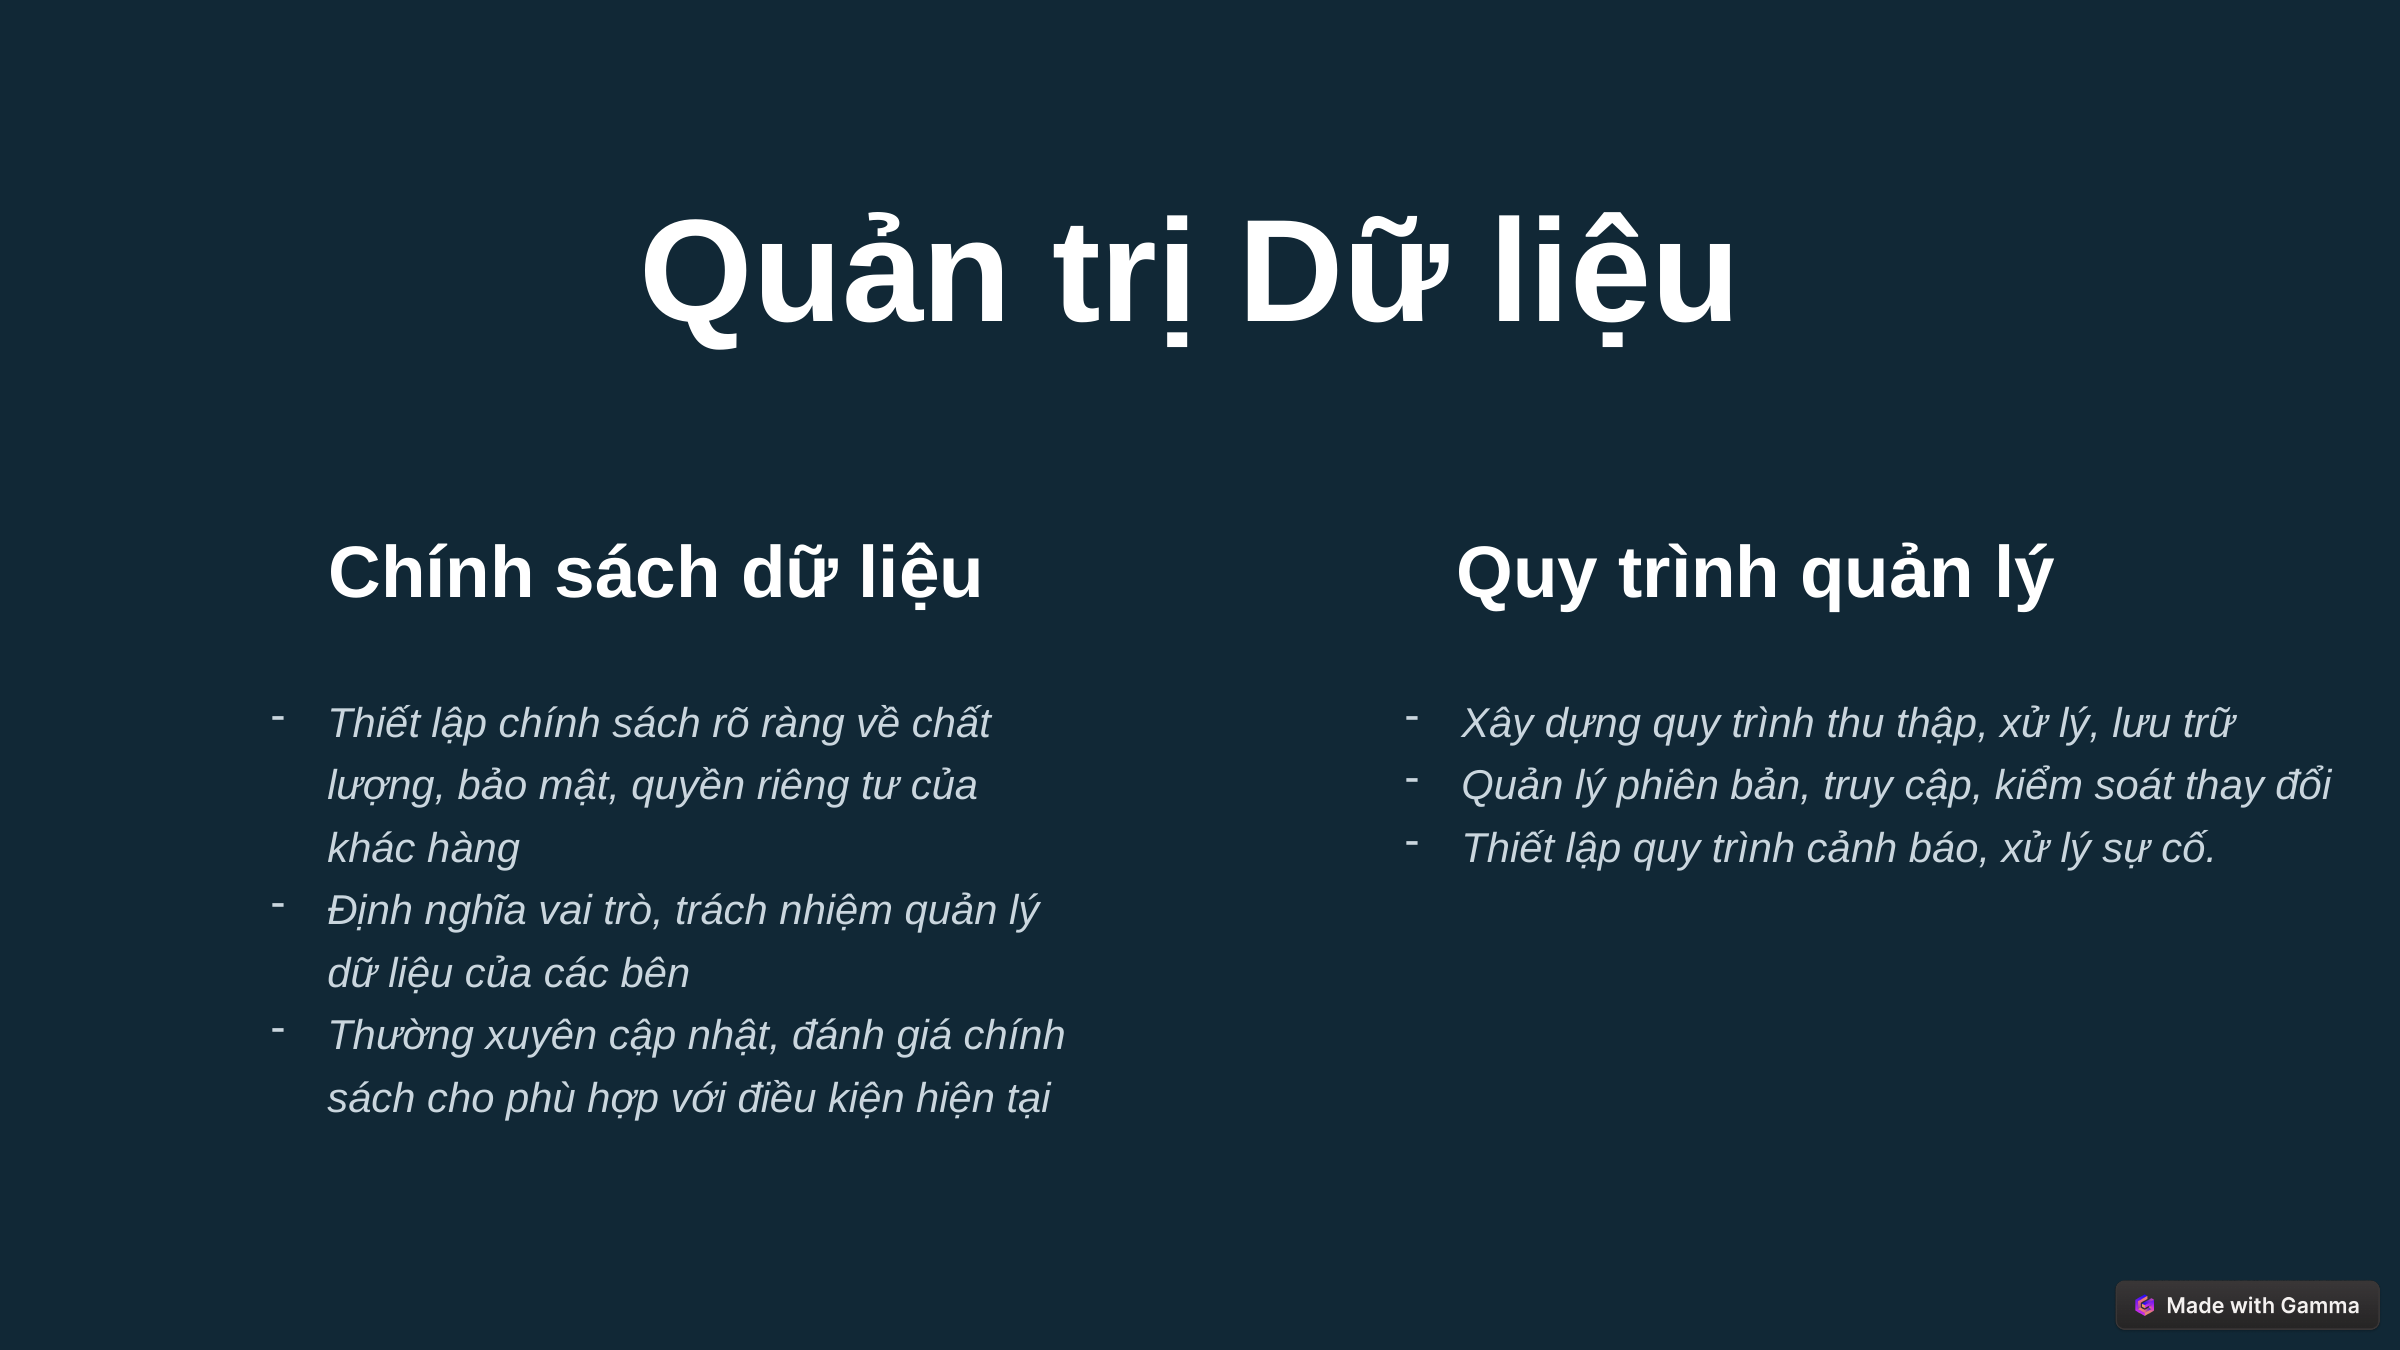

Quản trị Dữ liệu
Quy trình quản lý
Chính sách dữ liệu
Thiết lập chính sách rõ ràng về chất lượng, bảo mật, quyền riêng tư của khác hàng
Định nghĩa vai trò, trách nhiệm quản lý dữ liệu của các bên
Thường xuyên cập nhật, đánh giá chính sách cho phù hợp với điều kiện hiện tại

Xây dựng quy trình thu thập, xử lý, lưu trữ
Quản lý phiên bản, truy cập, kiểm soát thay đổi
Thiết lập quy trình cảnh báo, xử lý sự cố.